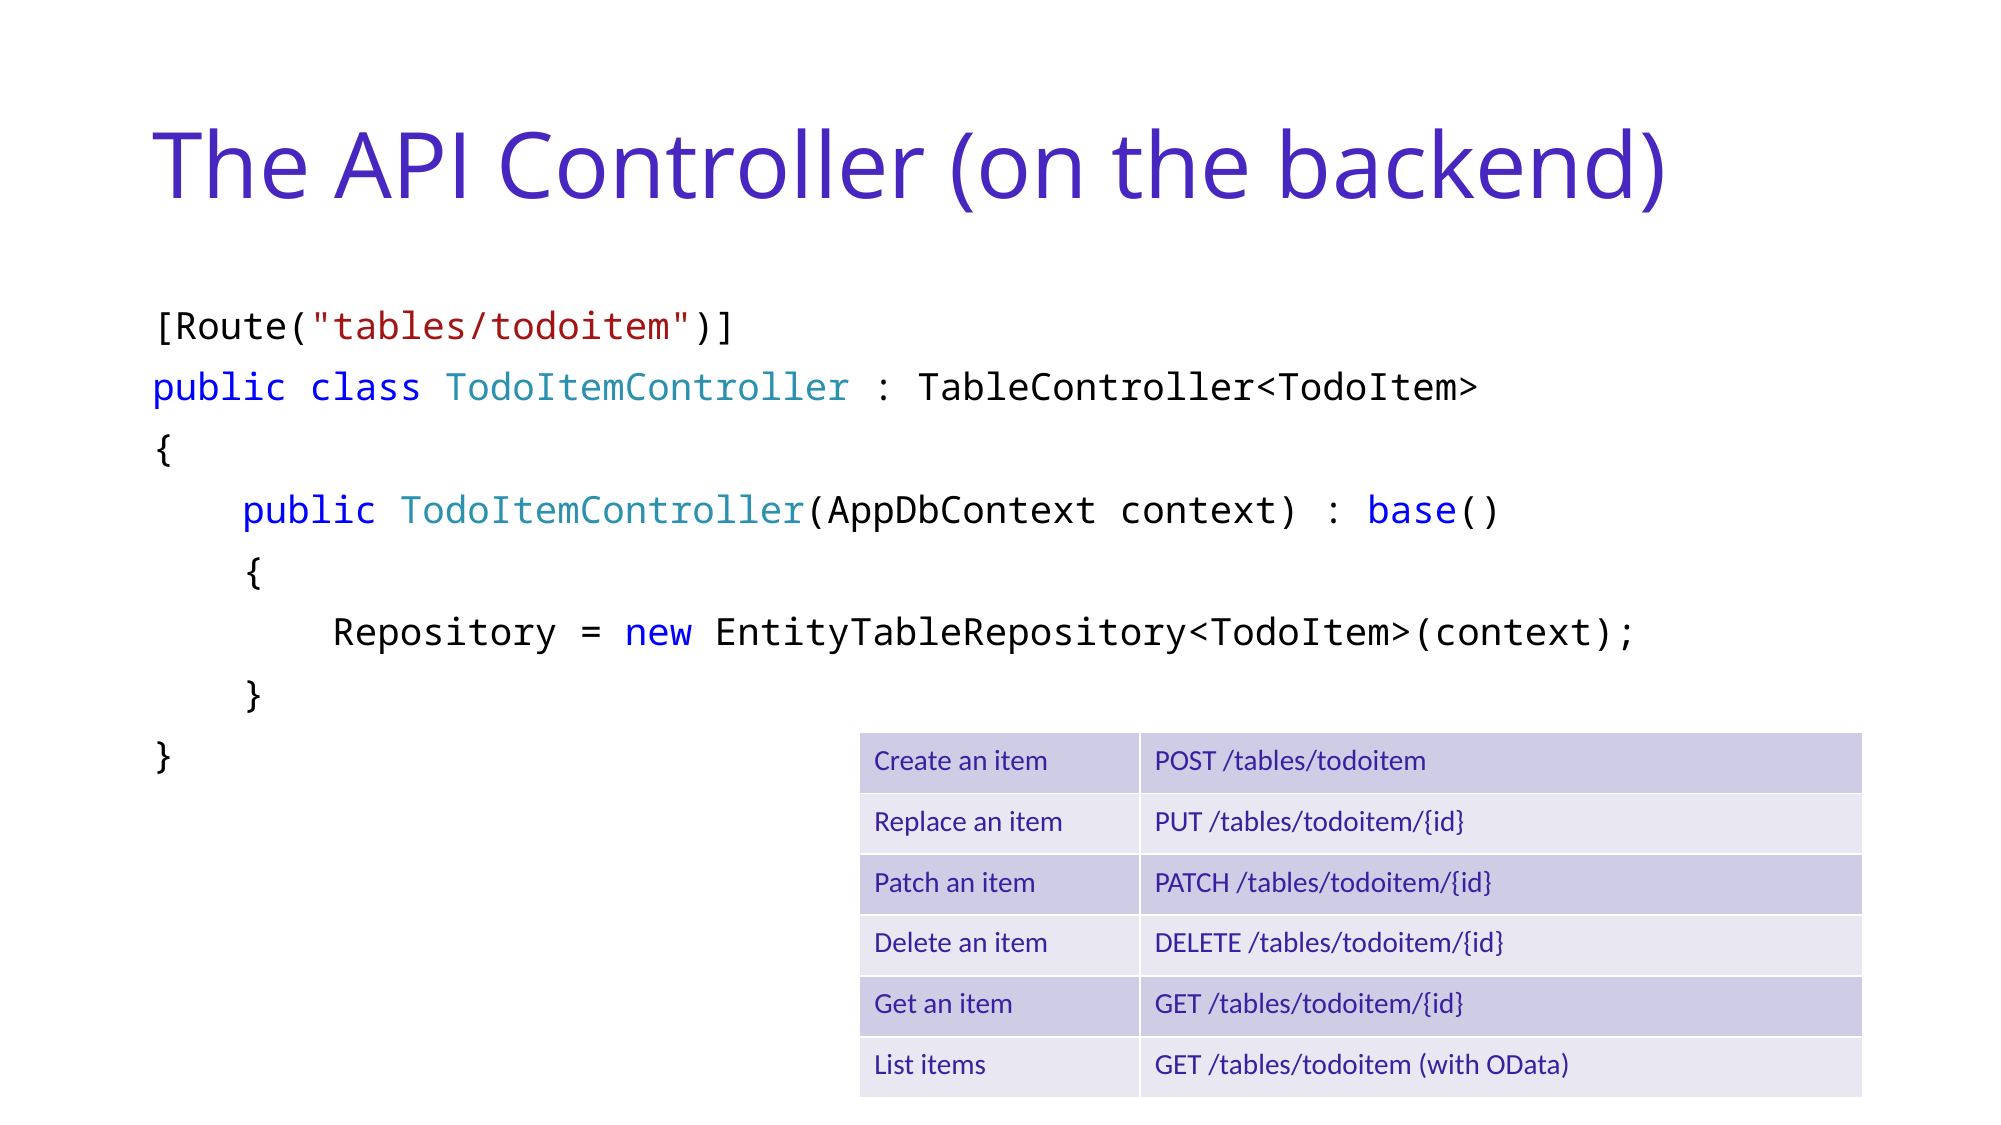

# The API Controller (on the backend)
[Route("tables/todoitem")]
public class TodoItemController : TableController<TodoItem>
{
    public TodoItemController(AppDbContext context) : base()
    {
        Repository = new EntityTableRepository<TodoItem>(context);
    }
}
| Create an item | POST /tables/todoitem |
| --- | --- |
| Replace an item | PUT /tables/todoitem/{id} |
| Patch an item | PATCH /tables/todoitem/{id} |
| Delete an item | DELETE /tables/todoitem/{id} |
| Get an item | GET /tables/todoitem/{id} |
| List items | GET /tables/todoitem (with OData) |